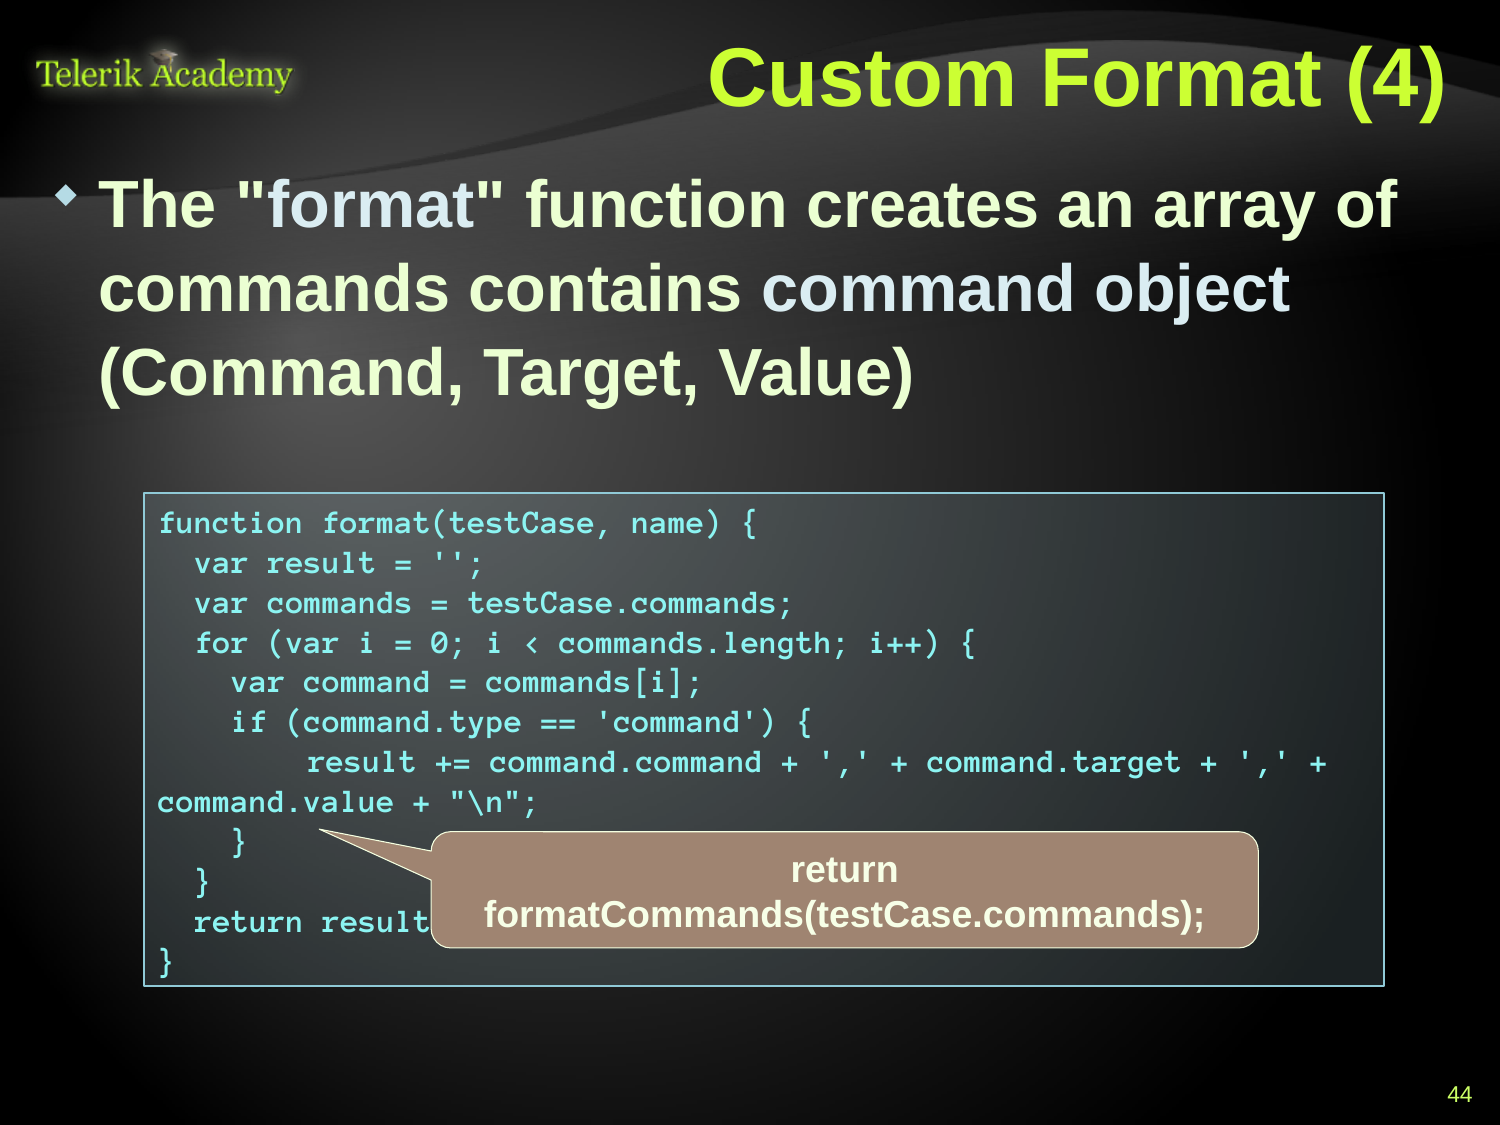

# Custom Format (4)
The "format" function creates an array of commands contains command object (Command, Target, Value)
function format(testCase, name) {
  var result = '';
  var commands = testCase.commands;
  for (var i = 0; i < commands.length; i++) {
    var command = commands[i];
    if (command.type == 'command') {
      	result += command.command + ',' + command.target + ',' + 	command.value + "\n";
    }
  }
  return result;
}
return formatCommands(testCase.commands);
44